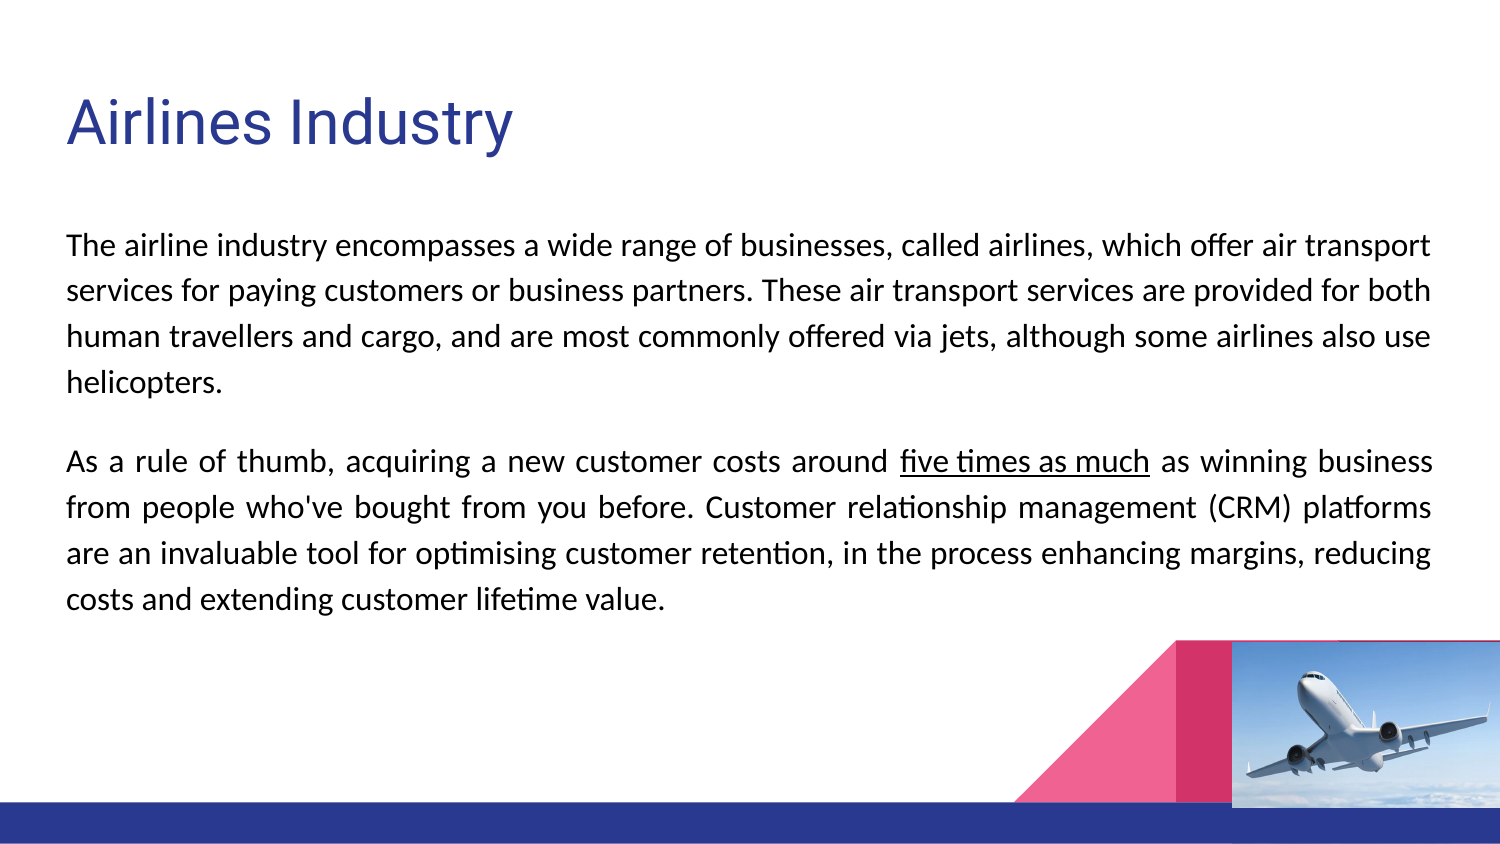

# Airlines Industry
The airline industry encompasses a wide range of businesses, called airlines, which offer air transport services for paying customers or business partners. These air transport services are provided for both human travellers and cargo, and are most commonly offered via jets, although some airlines also use helicopters.
As a rule of thumb, acquiring a new customer costs around five times as much as winning business from people who've bought from you before. Customer relationship management (CRM) platforms are an invaluable tool for optimising customer retention, in the process enhancing margins, reducing costs and extending customer lifetime value.